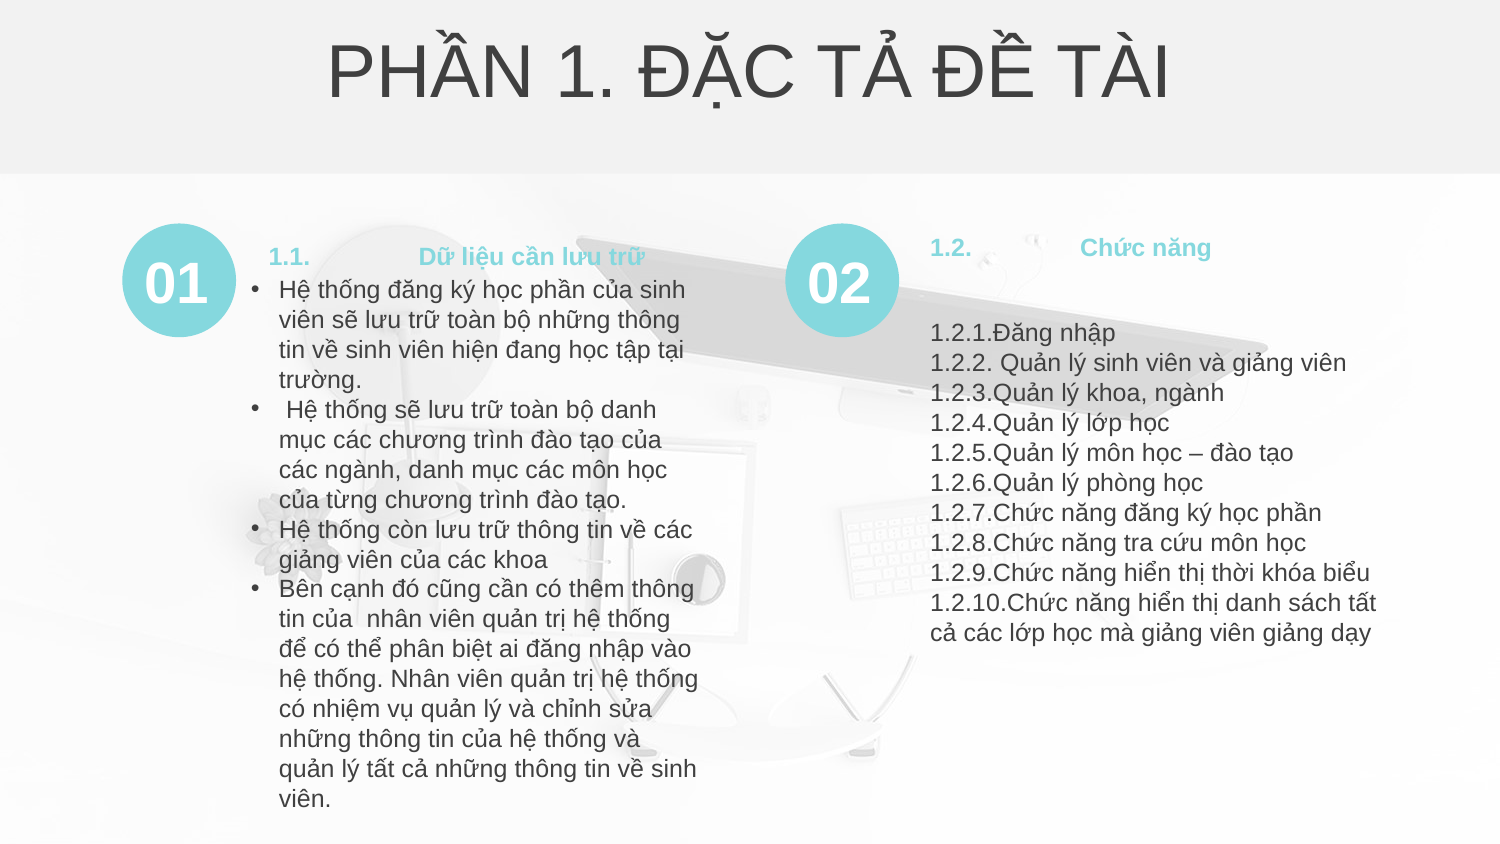

PHẦN 1. ĐẶC TẢ ĐỀ TÀI

1.2.	Chức năng
1.2.1.Đăng nhập
1.2.2. Quản lý sinh viên và giảng viên
1.2.3.Quản lý khoa, ngành
1.2.4.Quản lý lớp học
1.2.5.Quản lý môn học – đào tạo
1.2.6.Quản lý phòng học
1.2.7.Chức năng đăng ký học phần
1.2.8.Chức năng tra cứu môn học
1.2.9.Chức năng hiển thị thời khóa biểu
1.2.10.Chức năng hiển thị danh sách tất cả các lớp học mà giảng viên giảng dạy

1.1.	Dữ liệu cần lưu trữ
Hệ thống đăng ký học phần của sinh viên sẽ lưu trữ toàn bộ những thông tin về sinh viên hiện đang học tập tại trường.
 Hệ thống sẽ lưu trữ toàn bộ danh mục các chương trình đào tạo của các ngành, danh mục các môn học của từng chương trình đào tạo.
Hệ thống còn lưu trữ thông tin về các giảng viên của các khoa
Bên cạnh đó cũng cần có thêm thông tin của  nhân viên quản trị hệ thống để có thể phân biệt ai đăng nhập vào hệ thống. Nhân viên quản trị hệ thống có nhiệm vụ quản lý và chỉnh sửa những thông tin của hệ thống và quản lý tất cả những thông tin về sinh viên.
01
02